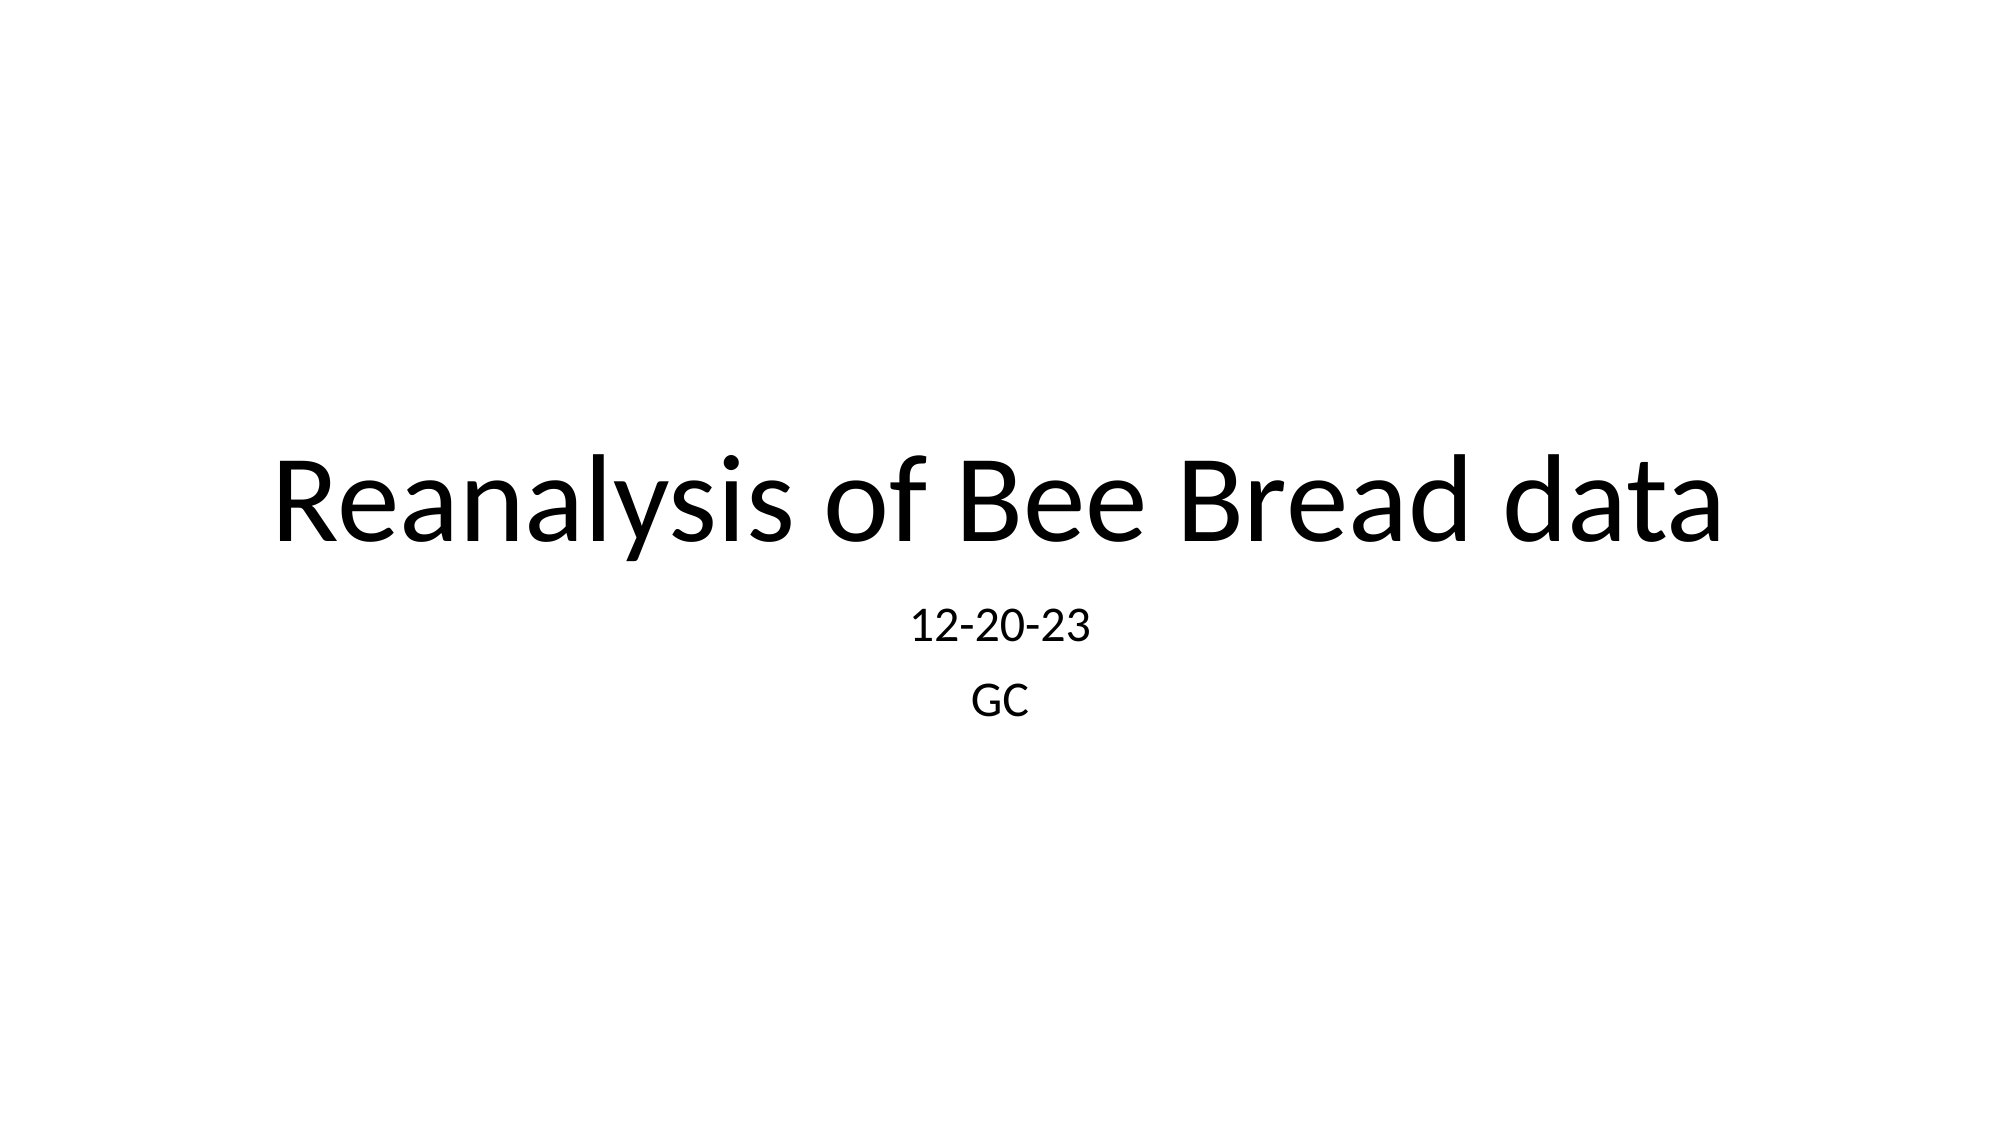

# Reanalysis of Bee Bread data
12-20-23
GC